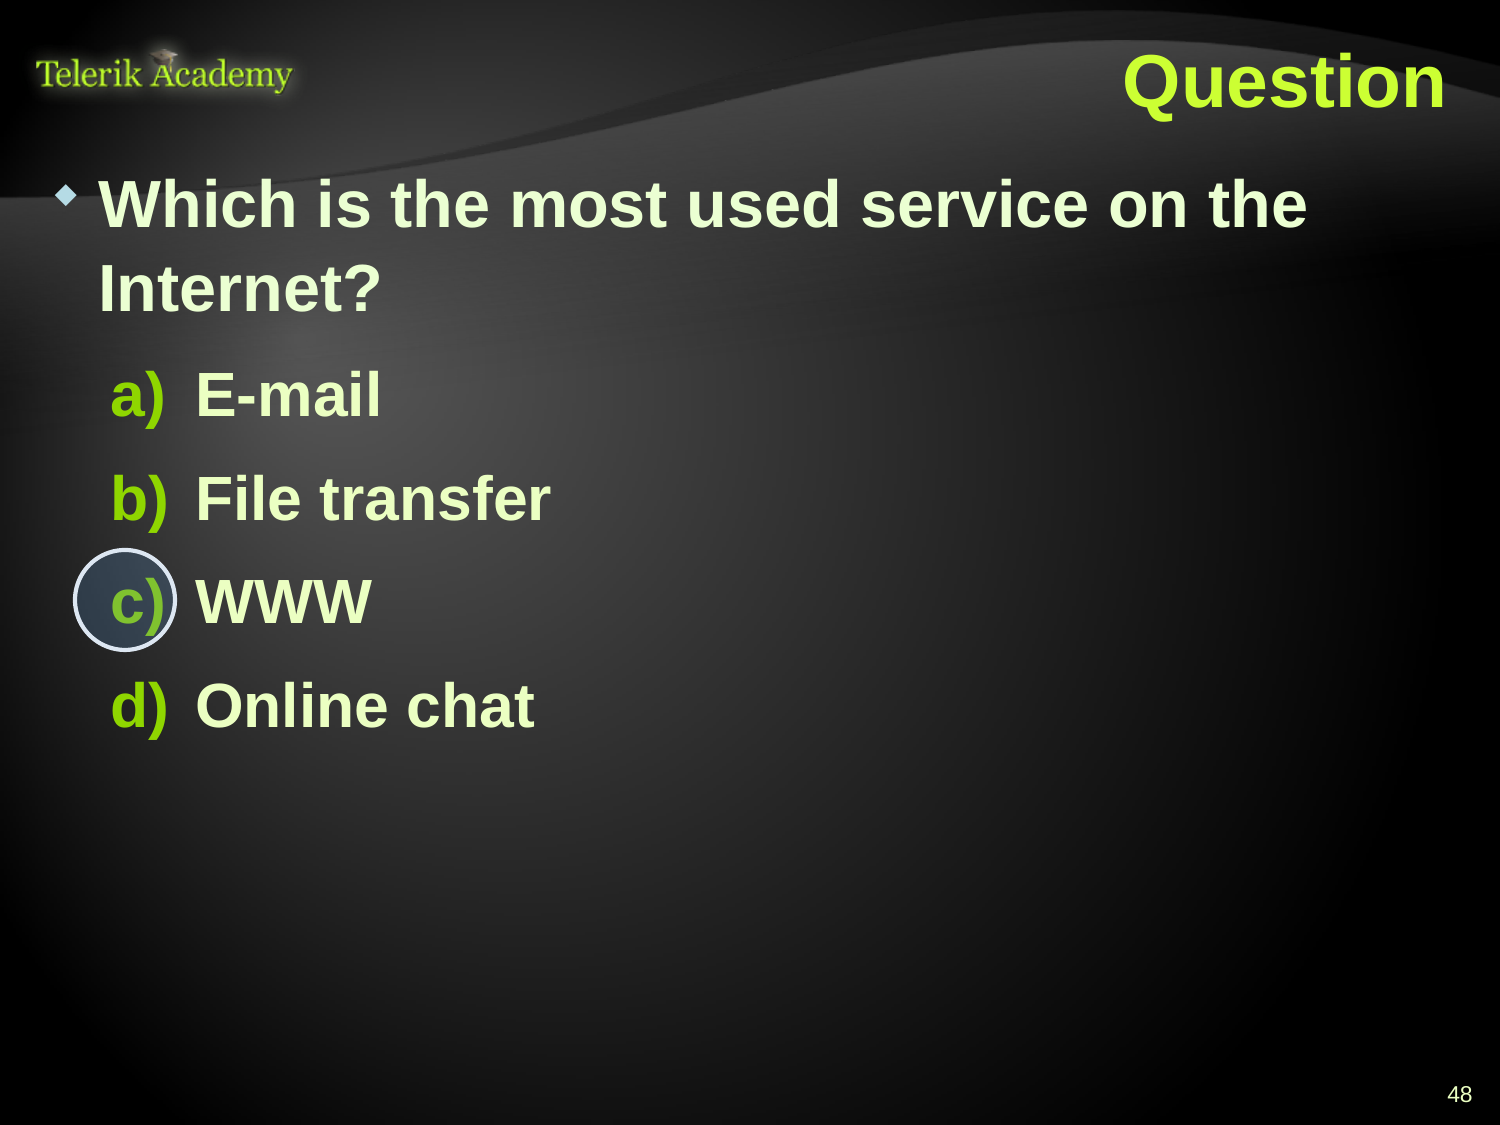

# Question
Which is the most used service on the Internet?
E-mail
File transfer
WWW
Online chat

48